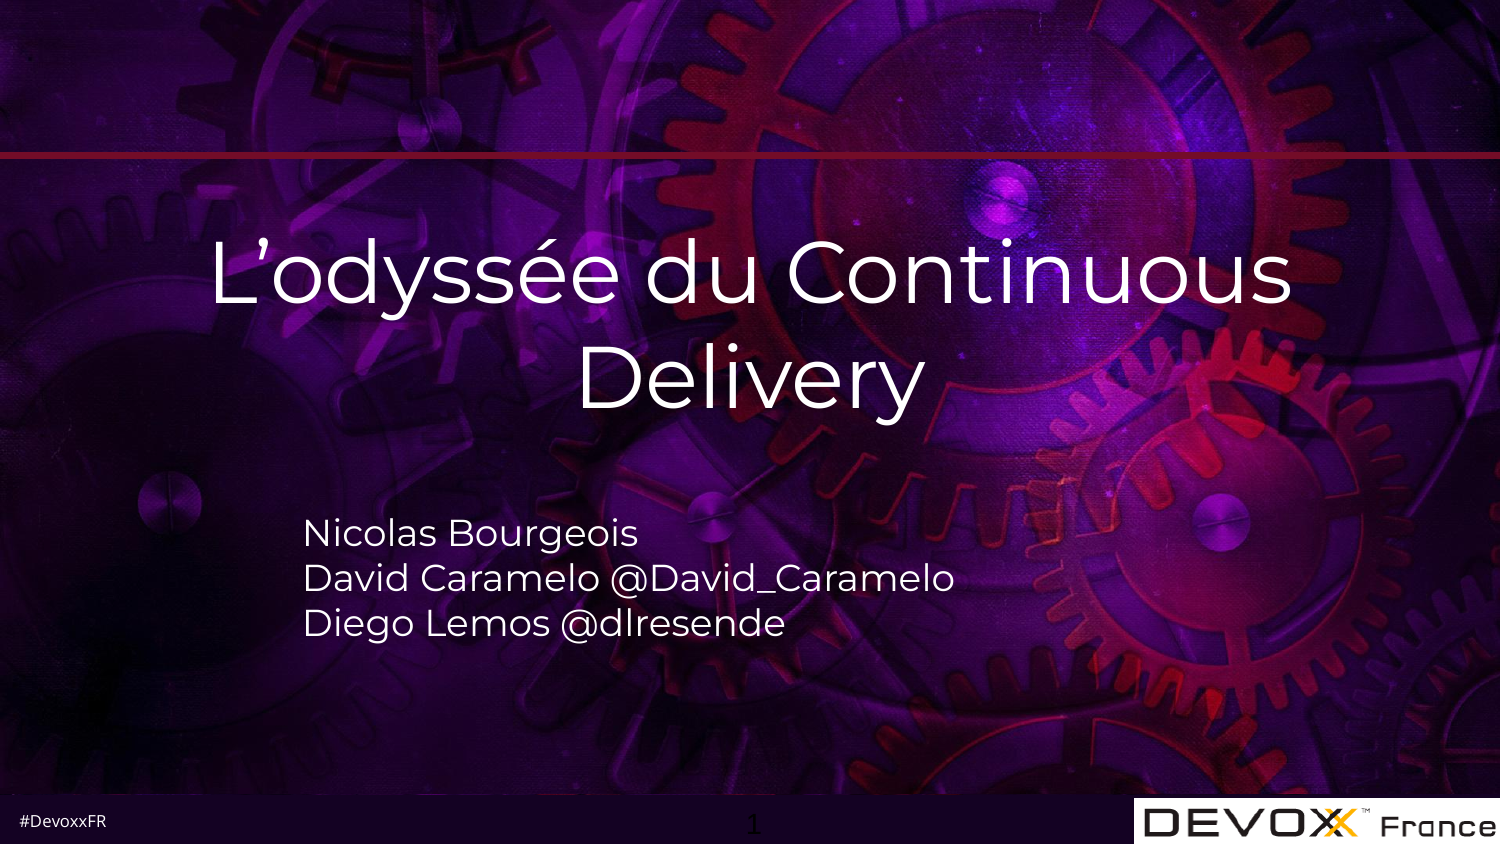

# L’odyssée du Continuous Delivery
Nicolas Bourgeois
David Caramelo @David_Caramelo
Diego Lemos @dlresende

1